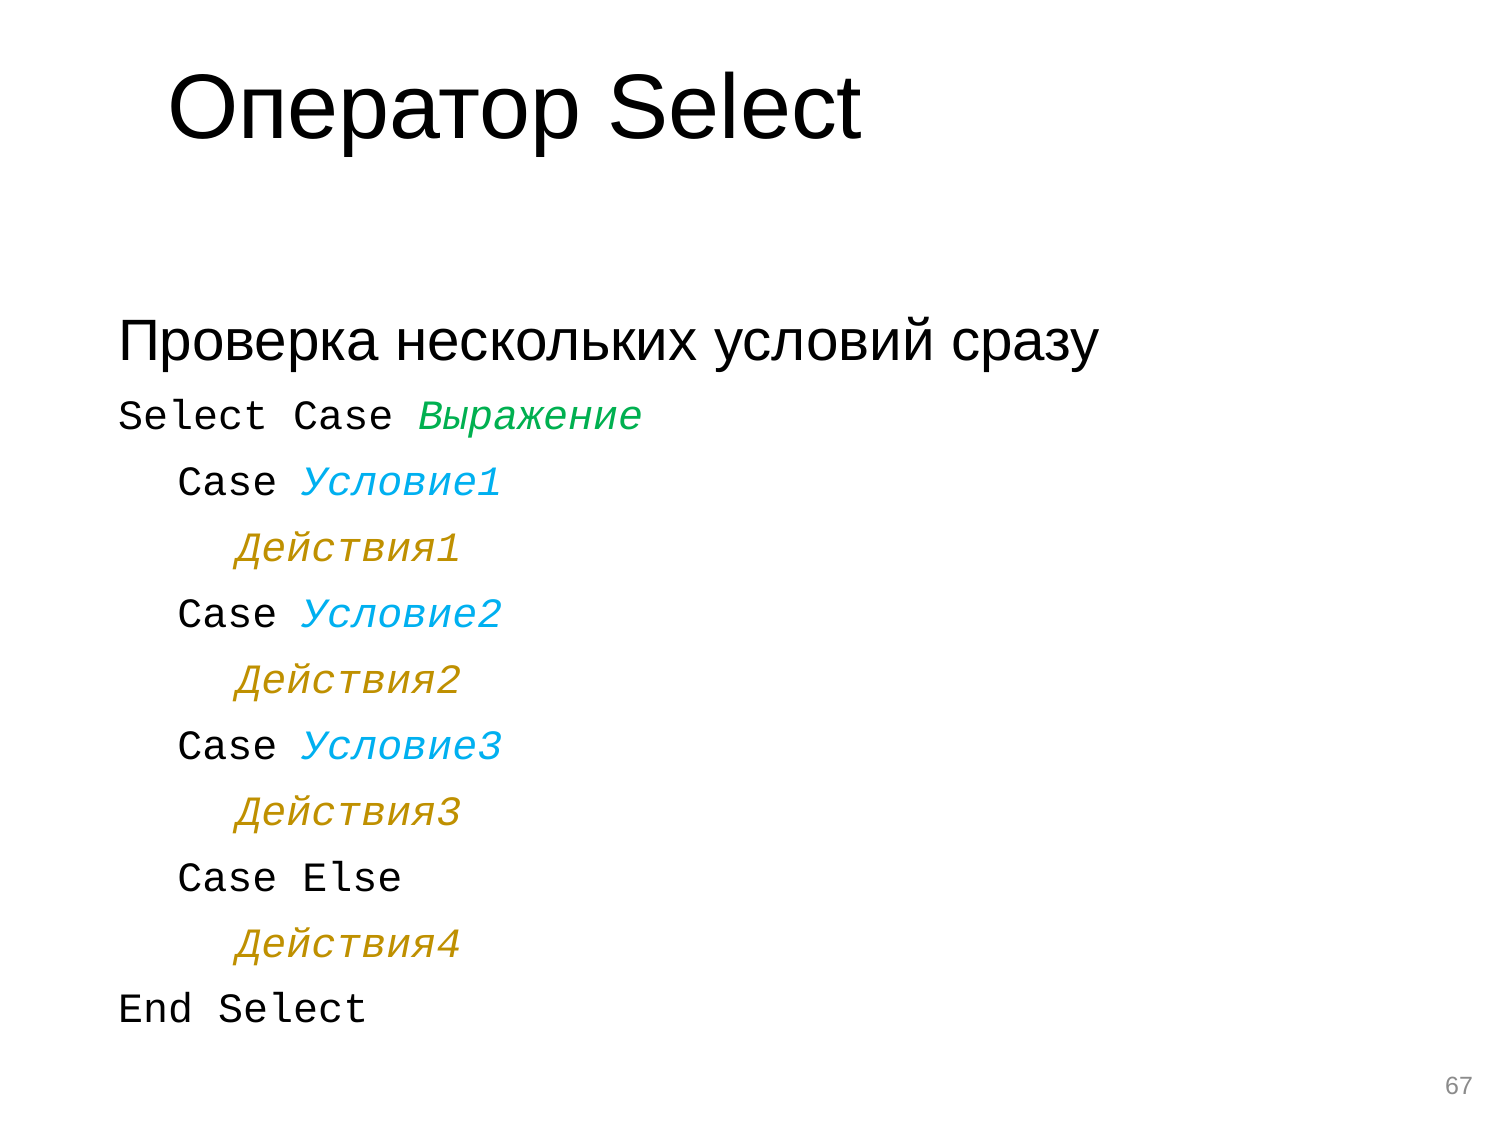

# Оператор Select
Проверка нескольких условий сразу
Select Case Выражение
Case Условие1
Действия1
Case Условие2
Действия2
Case Условие3
Действия3
Case Else
Действия4
End Select

67